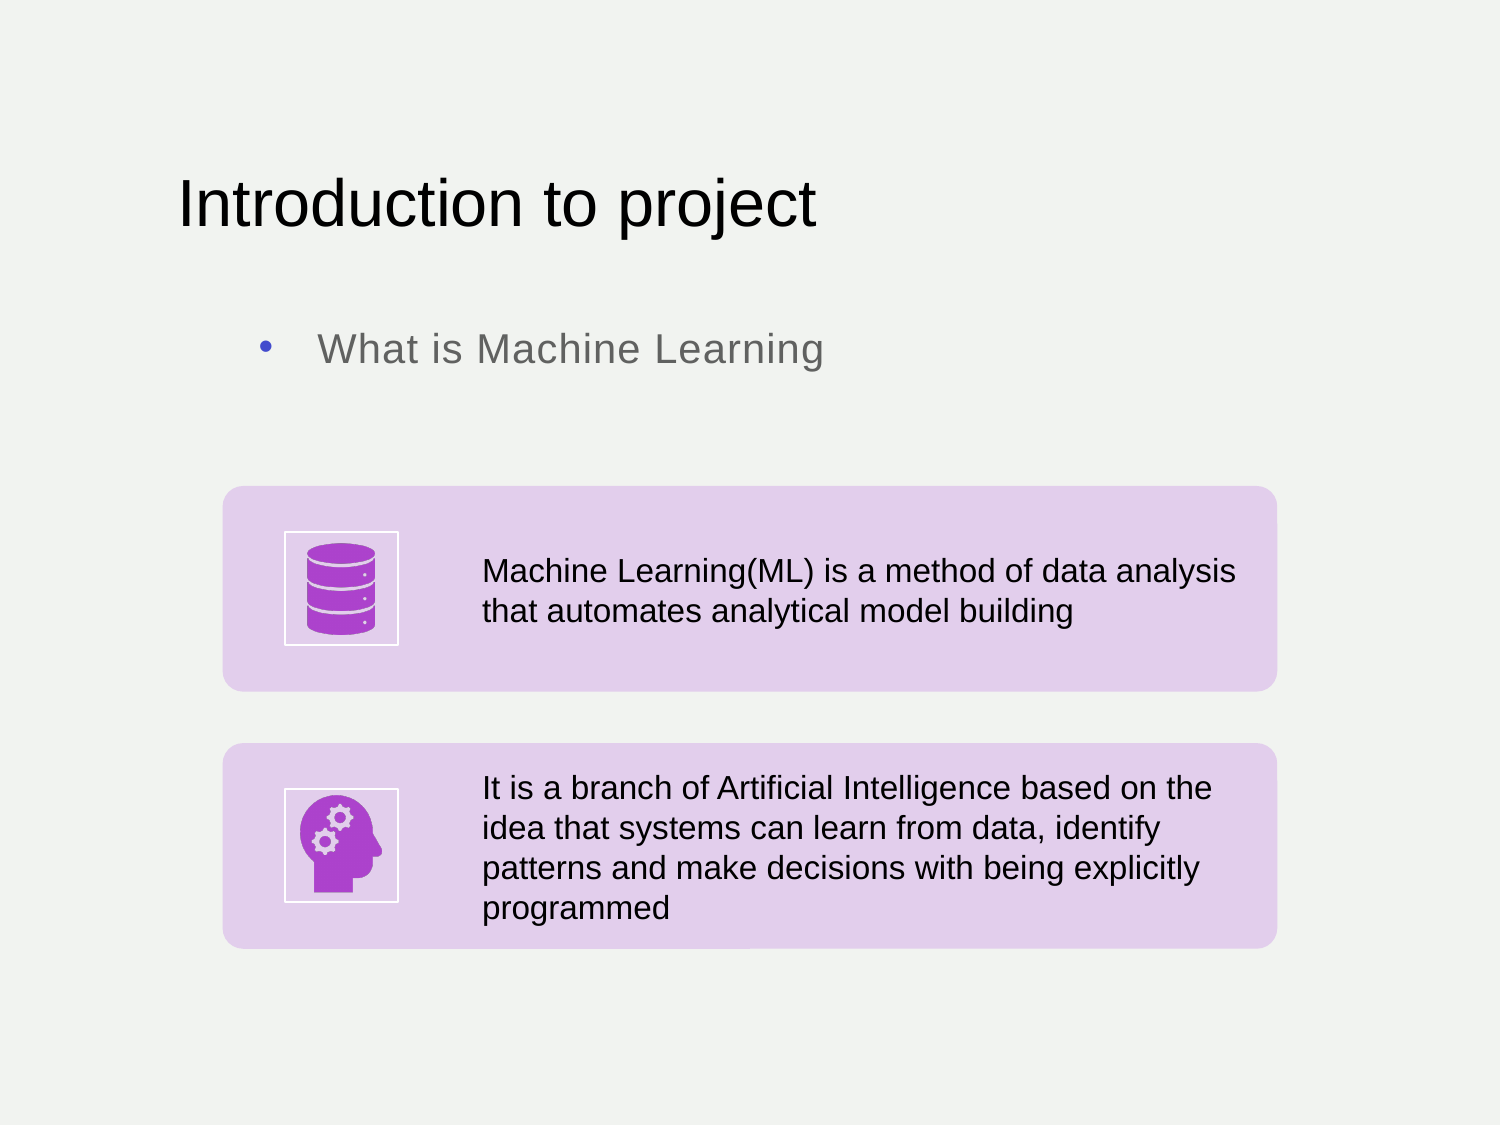

# Introduction to project
What is Machine Learning?
Machine Learning(ML) is a method of data analysis that automates analytical model building
It is a branch of Artificial Intelligence based on the idea that systems can learn from data, identify patterns and make decisions with being explicitly programmed